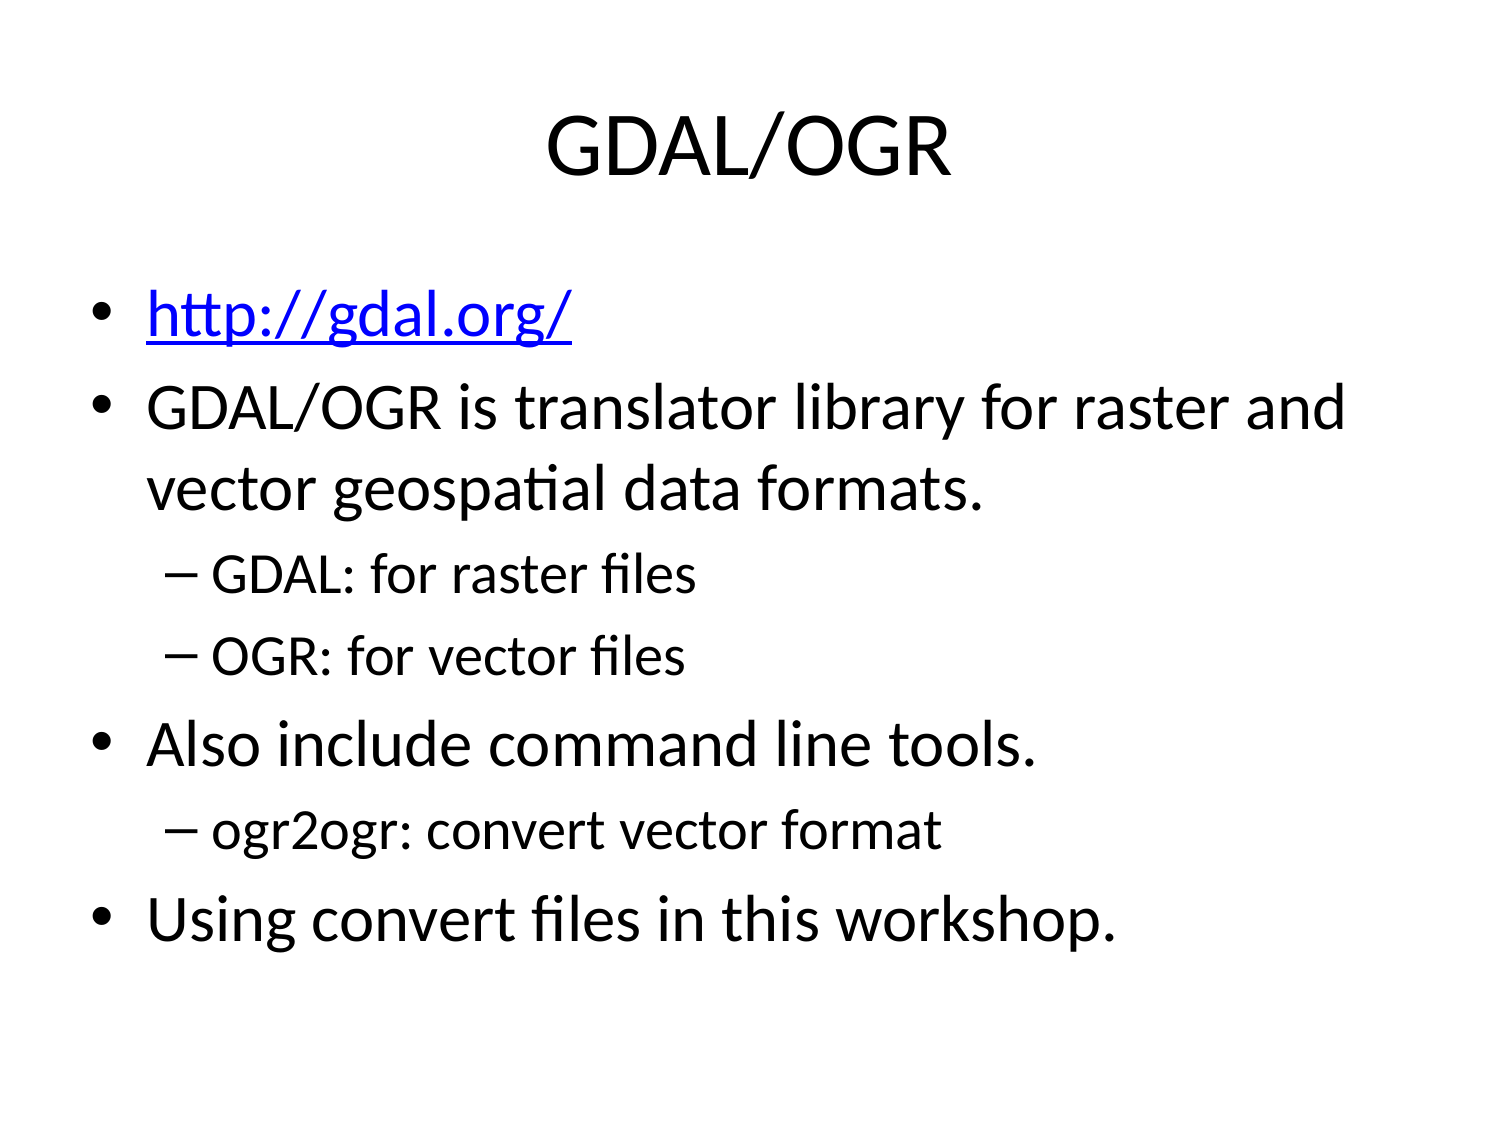

# GDAL/OGR
http://gdal.org/
GDAL/OGR is translator library for raster and vector geospatial data formats.
GDAL: for raster files
OGR: for vector files
Also include command line tools.
ogr2ogr: convert vector format
Using convert files in this workshop.